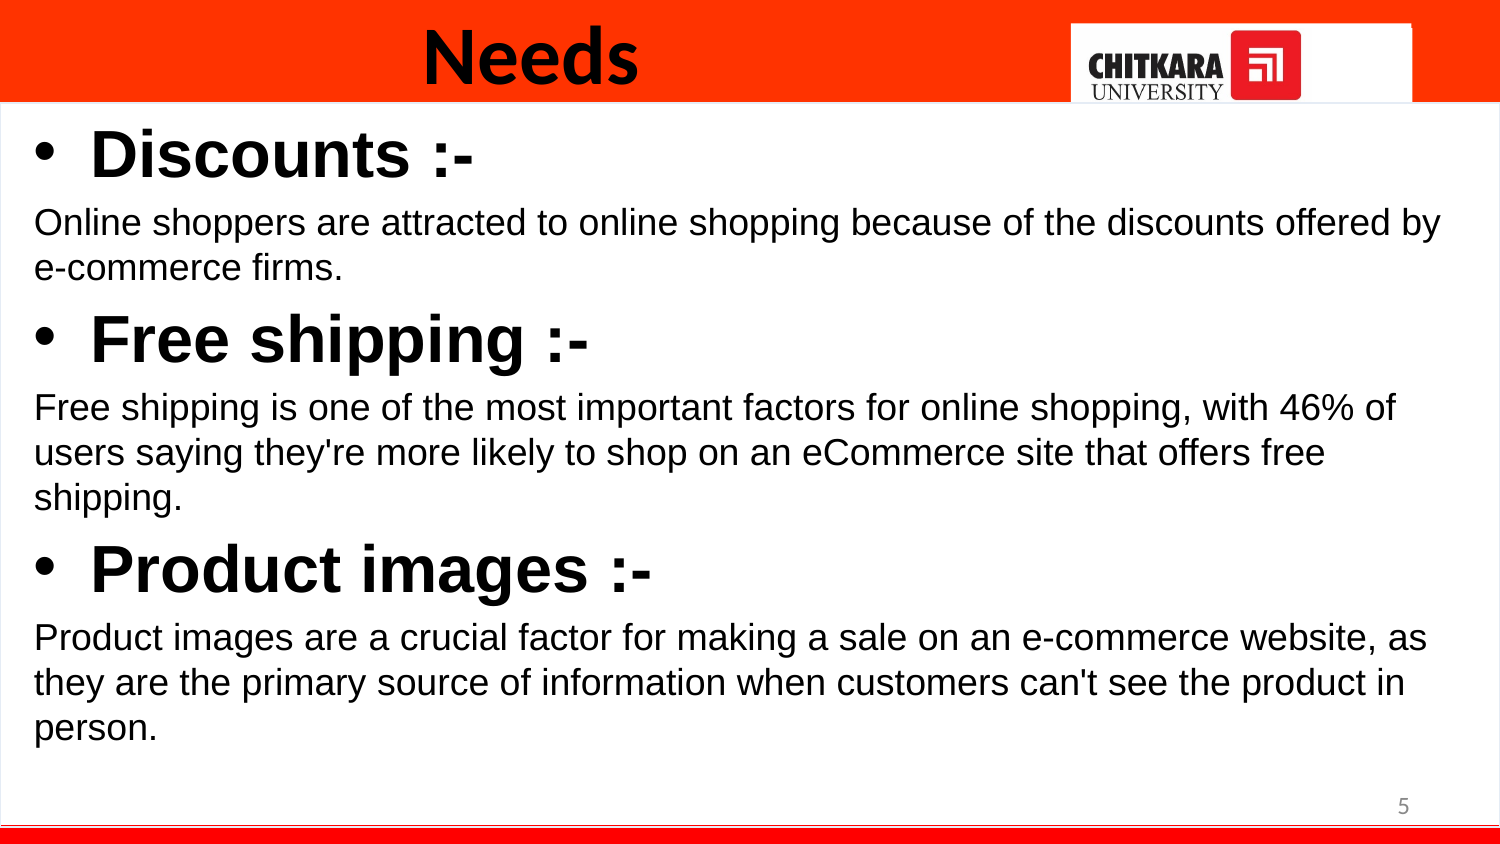

# Needs
Discounts :-
Online shoppers are attracted to online shopping because of the discounts offered by e-commerce firms.
Free shipping :-
Free shipping is one of the most important factors for online shopping, with 46% of users saying they're more likely to shop on an eCommerce site that offers free shipping.
Product images :-
Product images are a crucial factor for making a sale on an e-commerce website, as they are the primary source of information when customers can't see the product in person.

5